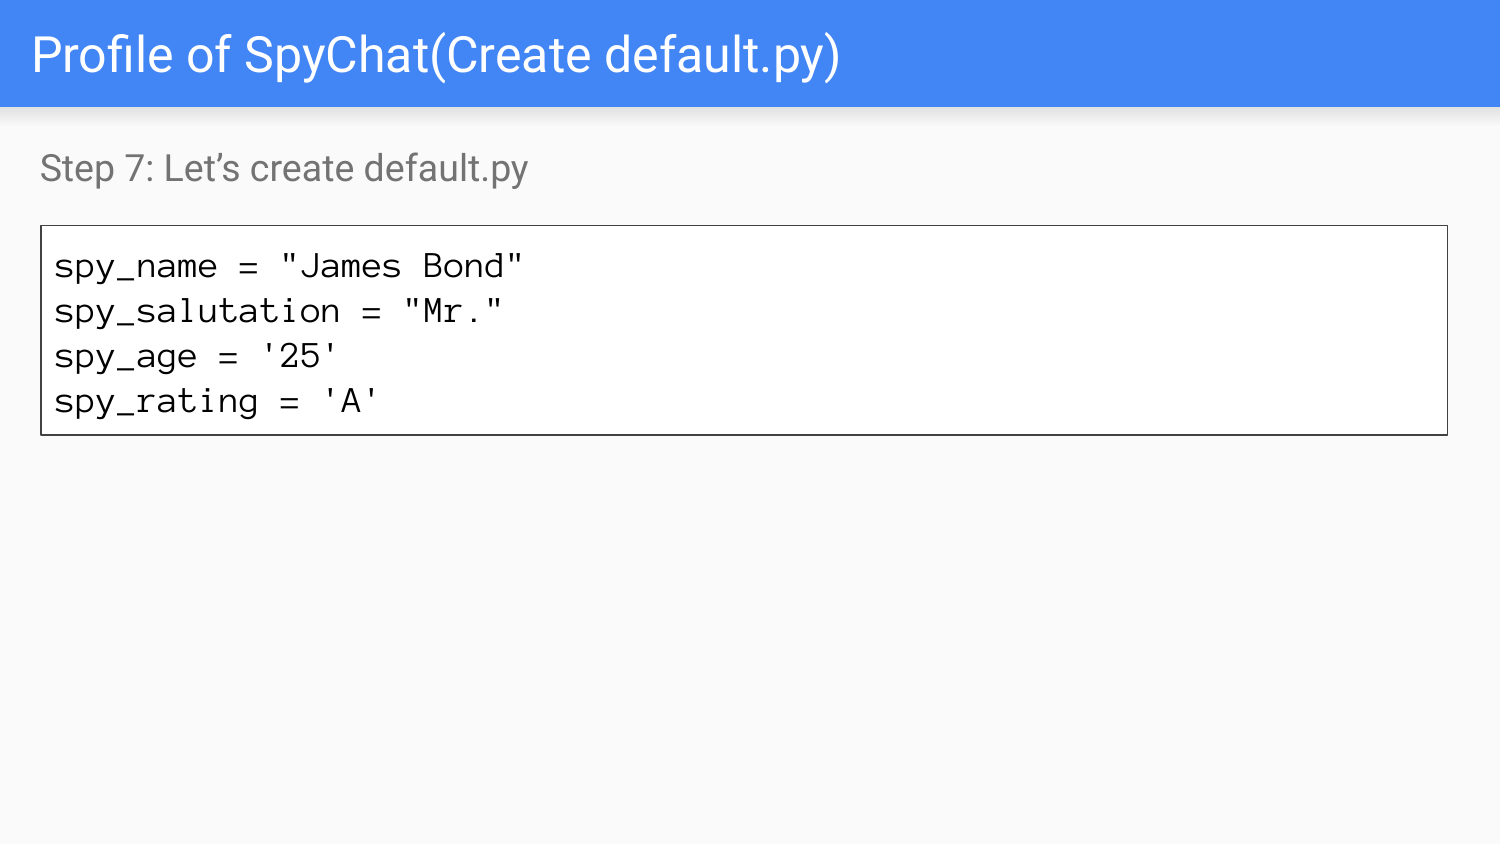

# Profile of SpyChat(Create default.py)
Step 7: Let’s create default.py

spy_name = "James Bond"
spy_salutation = "Mr."
spy_age = '25'
spy_rating = 'A'